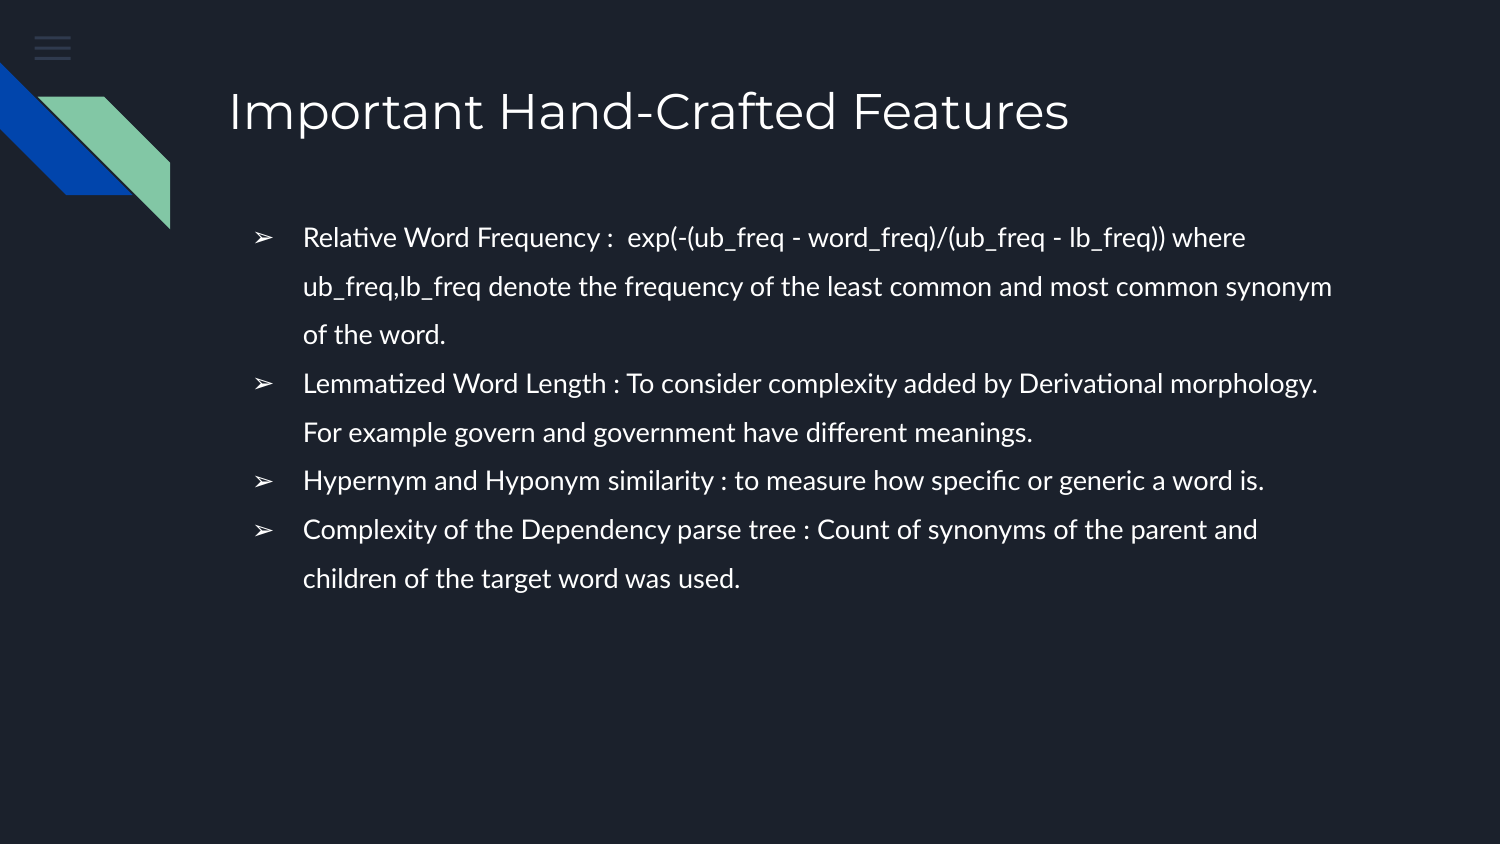

# Important Hand-Crafted Features
Relative Word Frequency :  exp(-(ub_freq - word_freq)/(ub_freq - lb_freq)) where ub_freq,lb_freq denote the frequency of the least common and most common synonym of the word.
Lemmatized Word Length : To consider complexity added by Derivational morphology. For example govern and government have different meanings.
Hypernym and Hyponym similarity : to measure how specific or generic a word is.
Complexity of the Dependency parse tree : Count of synonyms of the parent and children of the target word was used.